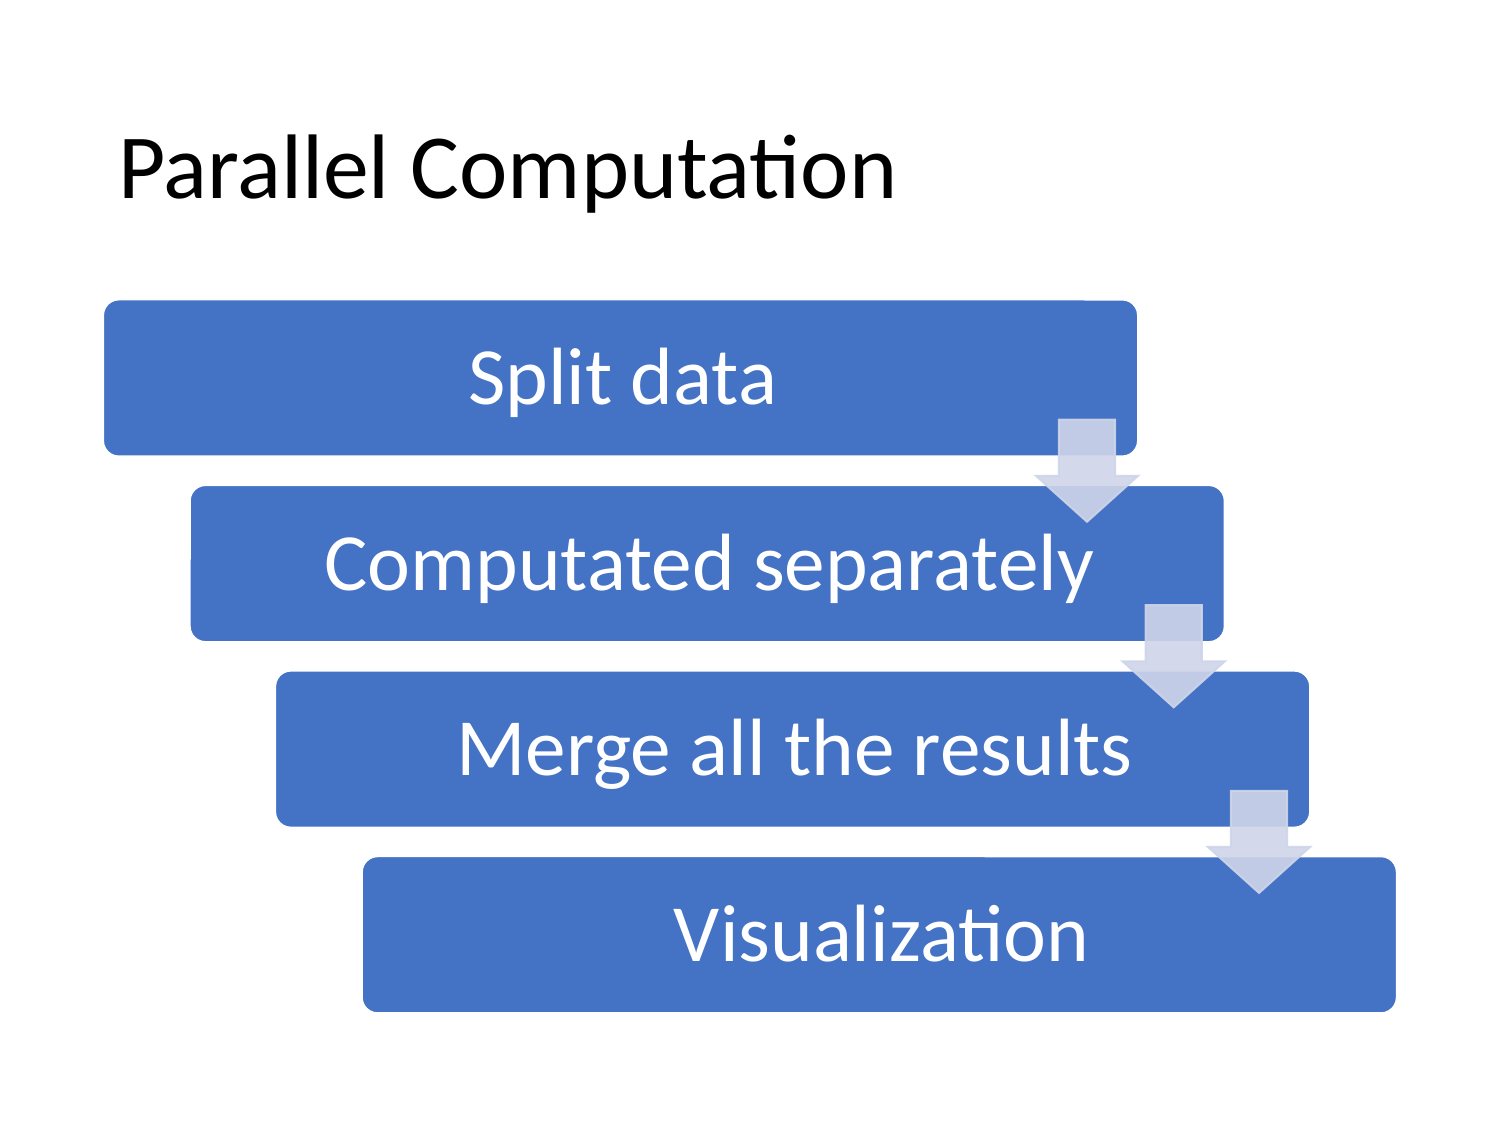

# Parallel Computation
Split data
Computated separately
Merge all the results
Visualization